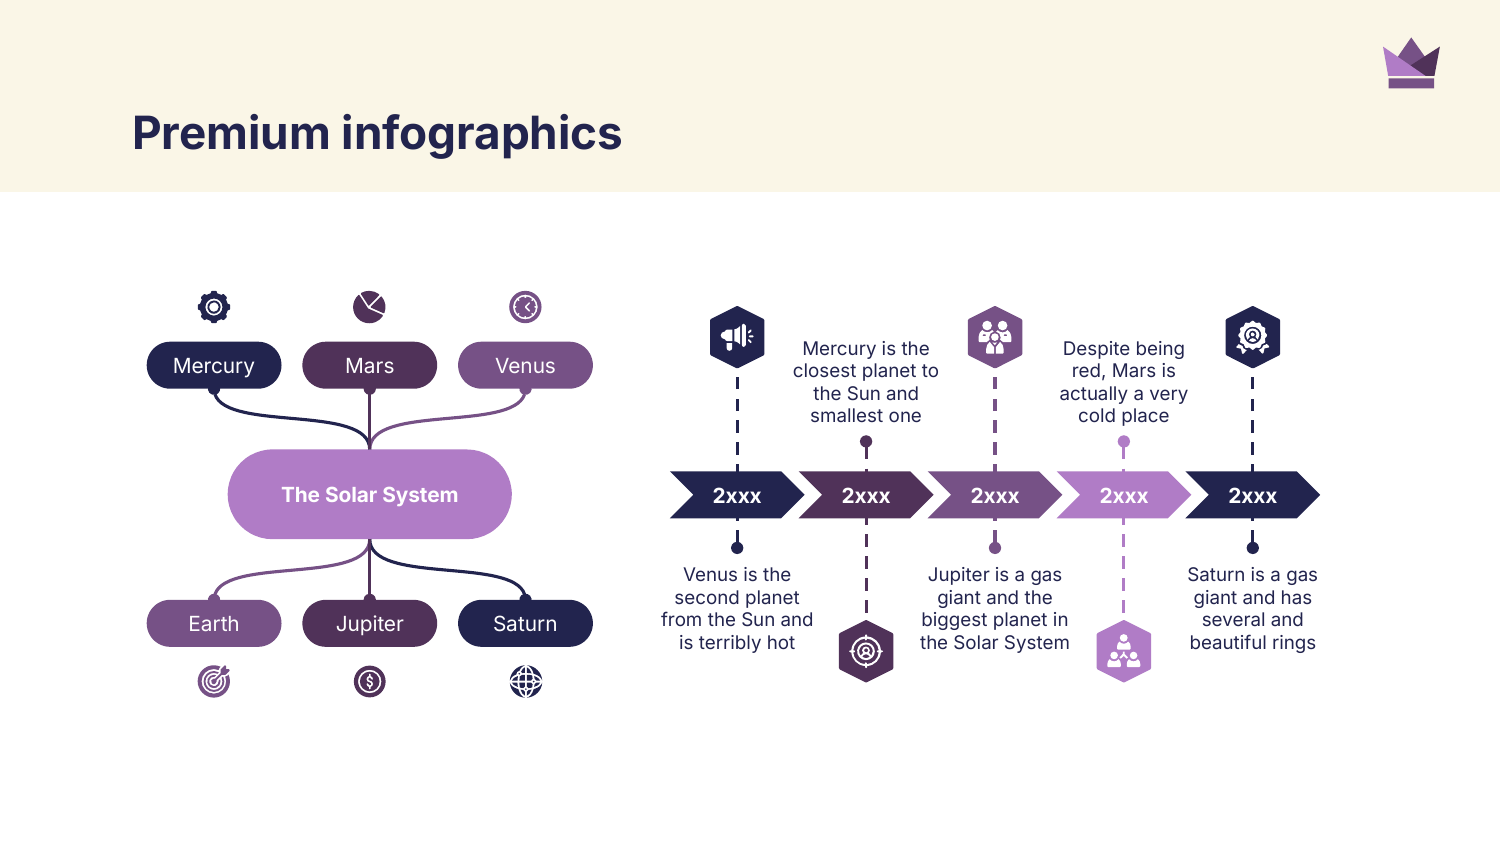

# Premium infographics

Mars

Mercury

Venus
The Solar System
Earth

Jupiter

Saturn

2xxx
Venus is the second planet from the Sun and is terribly hot

2xxx
Jupiter is a gas giant and the biggest planet in the Solar System

2xxx
Saturn is a gas giant and has several and beautiful rings
Mercury is the closest planet to the Sun and smallest one
2xxx

Despite being red, Mars is actually a very cold place
2xxx